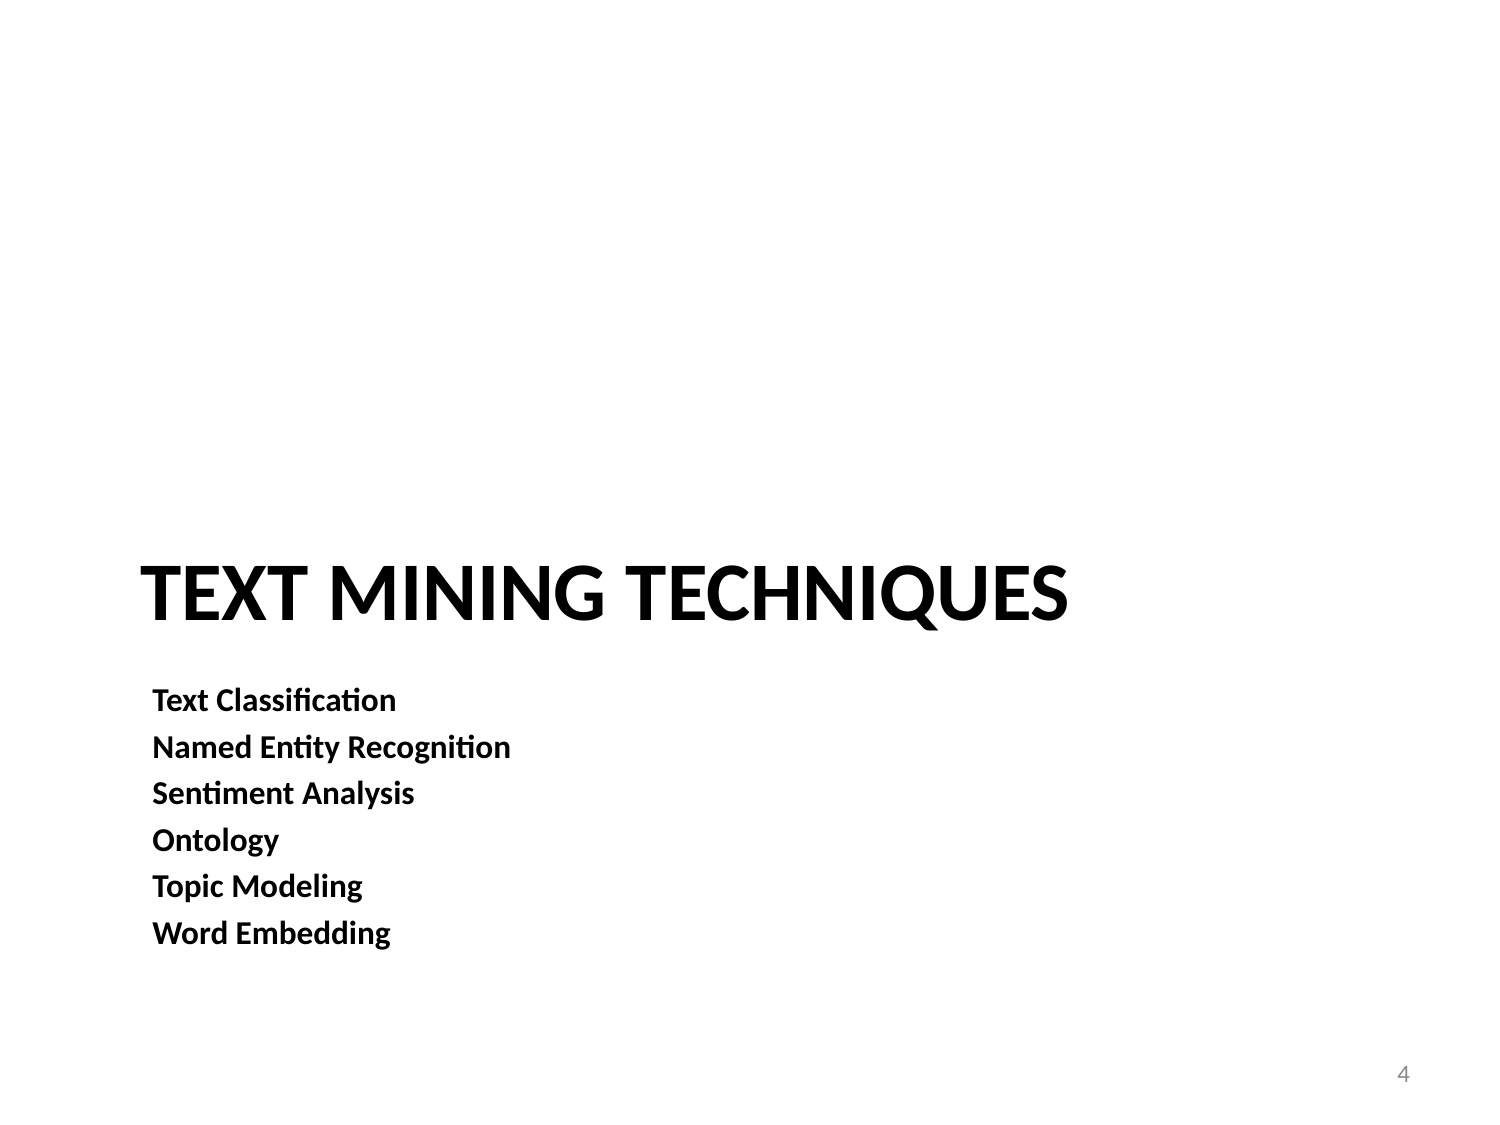

# Text mining techniques
Text Classification
Named Entity Recognition
Sentiment Analysis
Ontology
Topic Modeling
Word Embedding
4